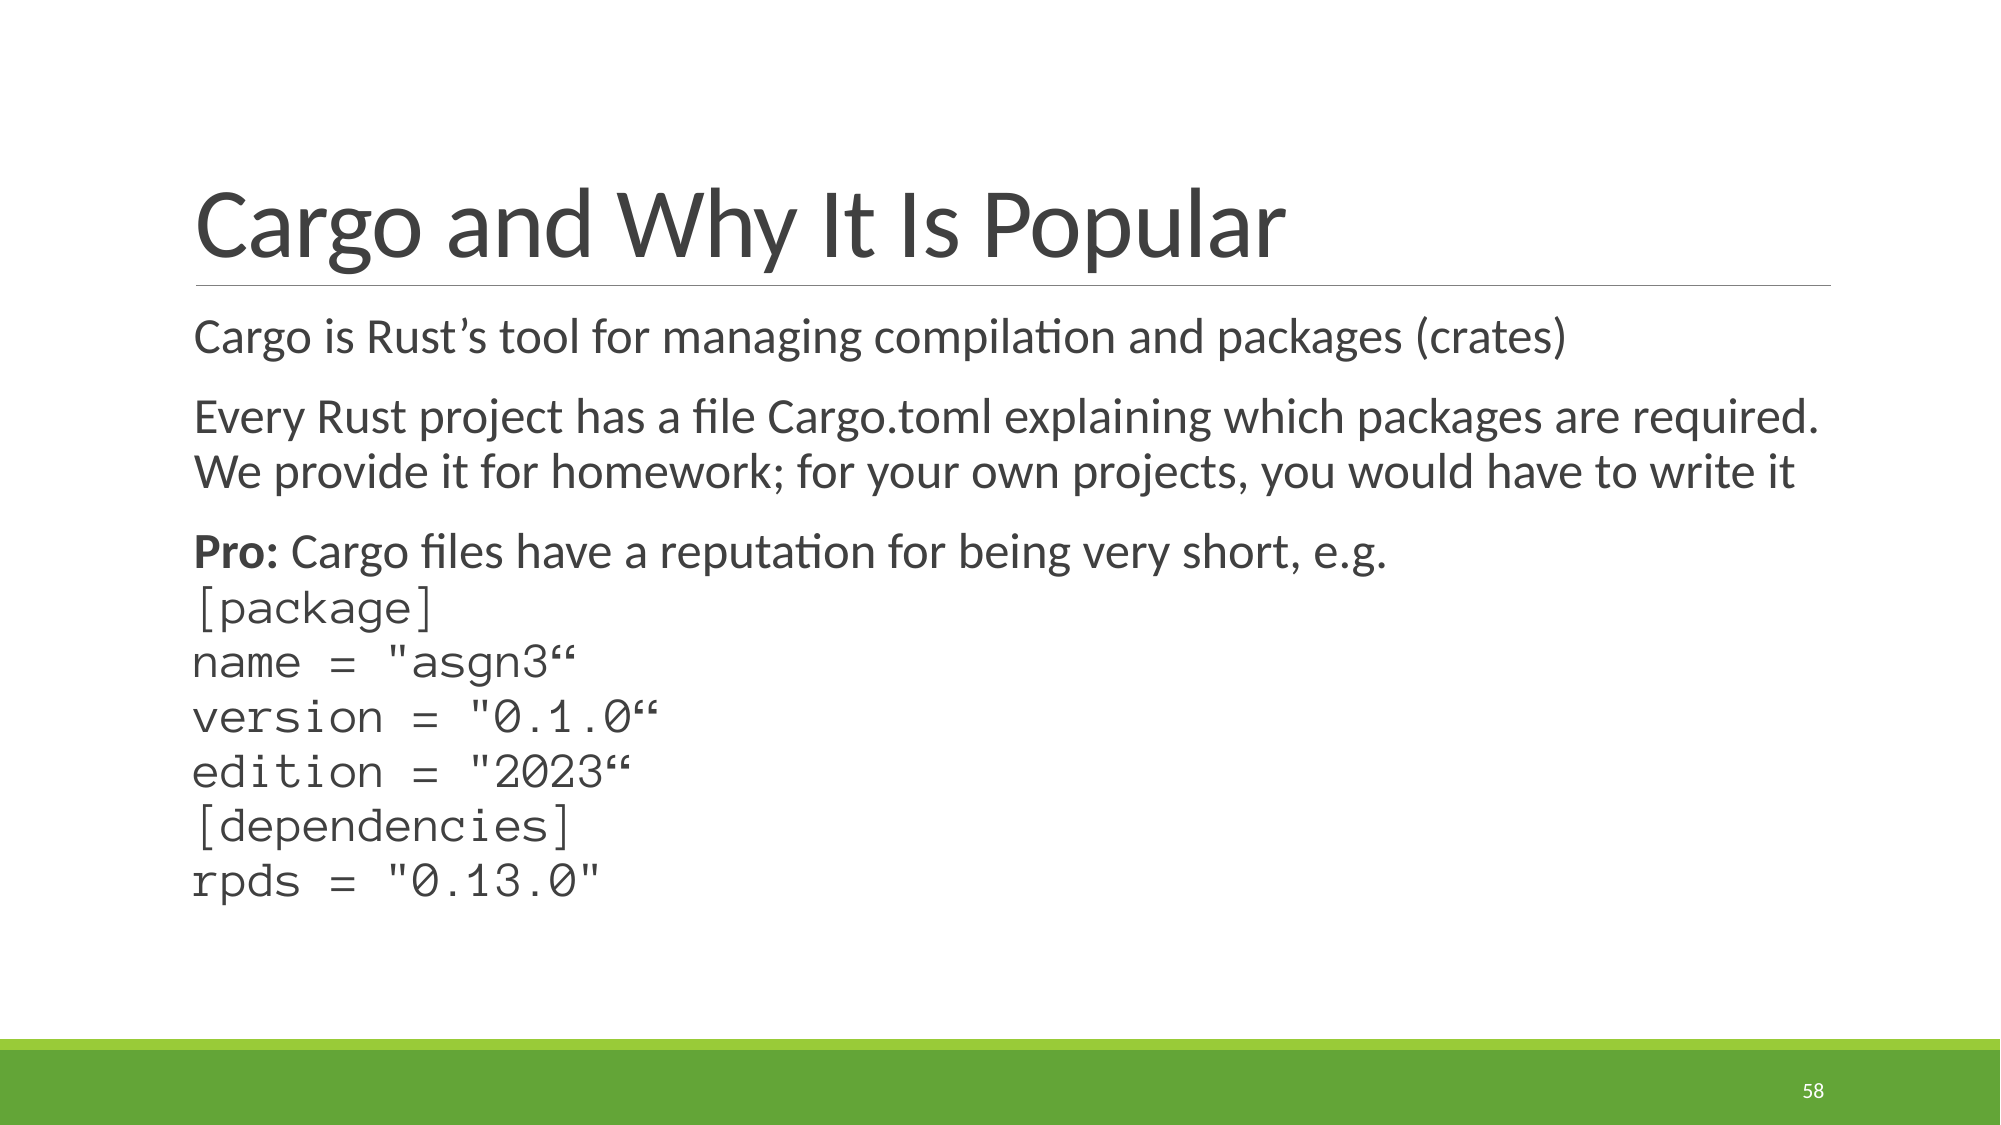

# Cargo and Why It Is Popular
Cargo is Rust’s tool for managing compilation and packages (crates)
Every Rust project has a file Cargo.toml explaining which packages are required. We provide it for homework; for your own projects, you would have to write it
Pro: Cargo files have a reputation for being very short, e.g.
[package]
name = "asgn3“
version = "0.1.0“
edition = "2023“
[dependencies]
rpds = "0.13.0"

58